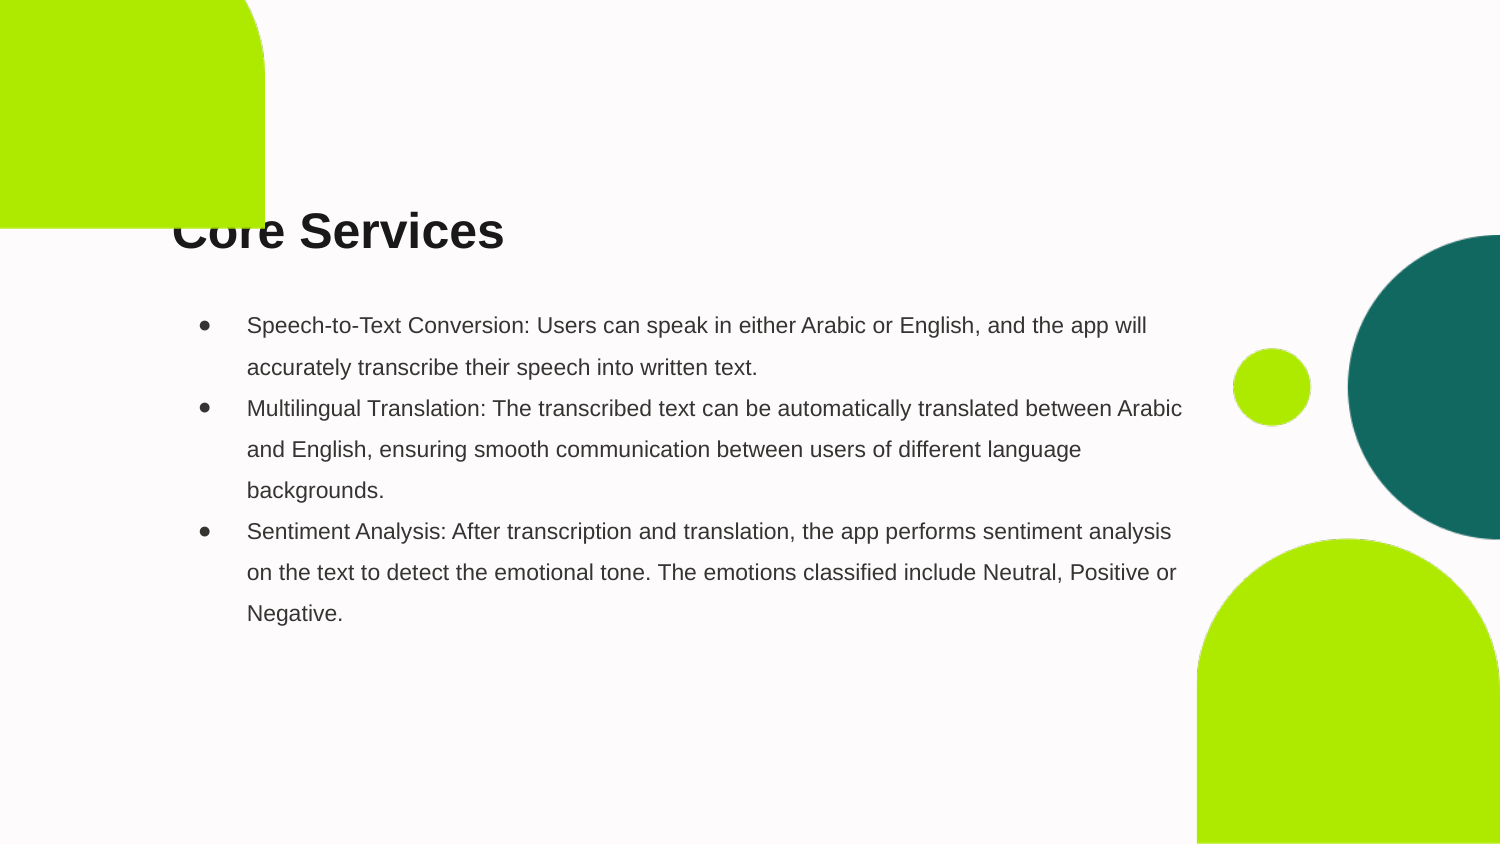

Core Services

Speech-to-Text Conversion: Users can speak in either Arabic or English, and the app will accurately transcribe their speech into written text.
Multilingual Translation: The transcribed text can be automatically translated between Arabic and English, ensuring smooth communication between users of different language backgrounds.
Sentiment Analysis: After transcription and translation, the app performs sentiment analysis on the text to detect the emotional tone. The emotions classified include Neutral, Positive or Negative.